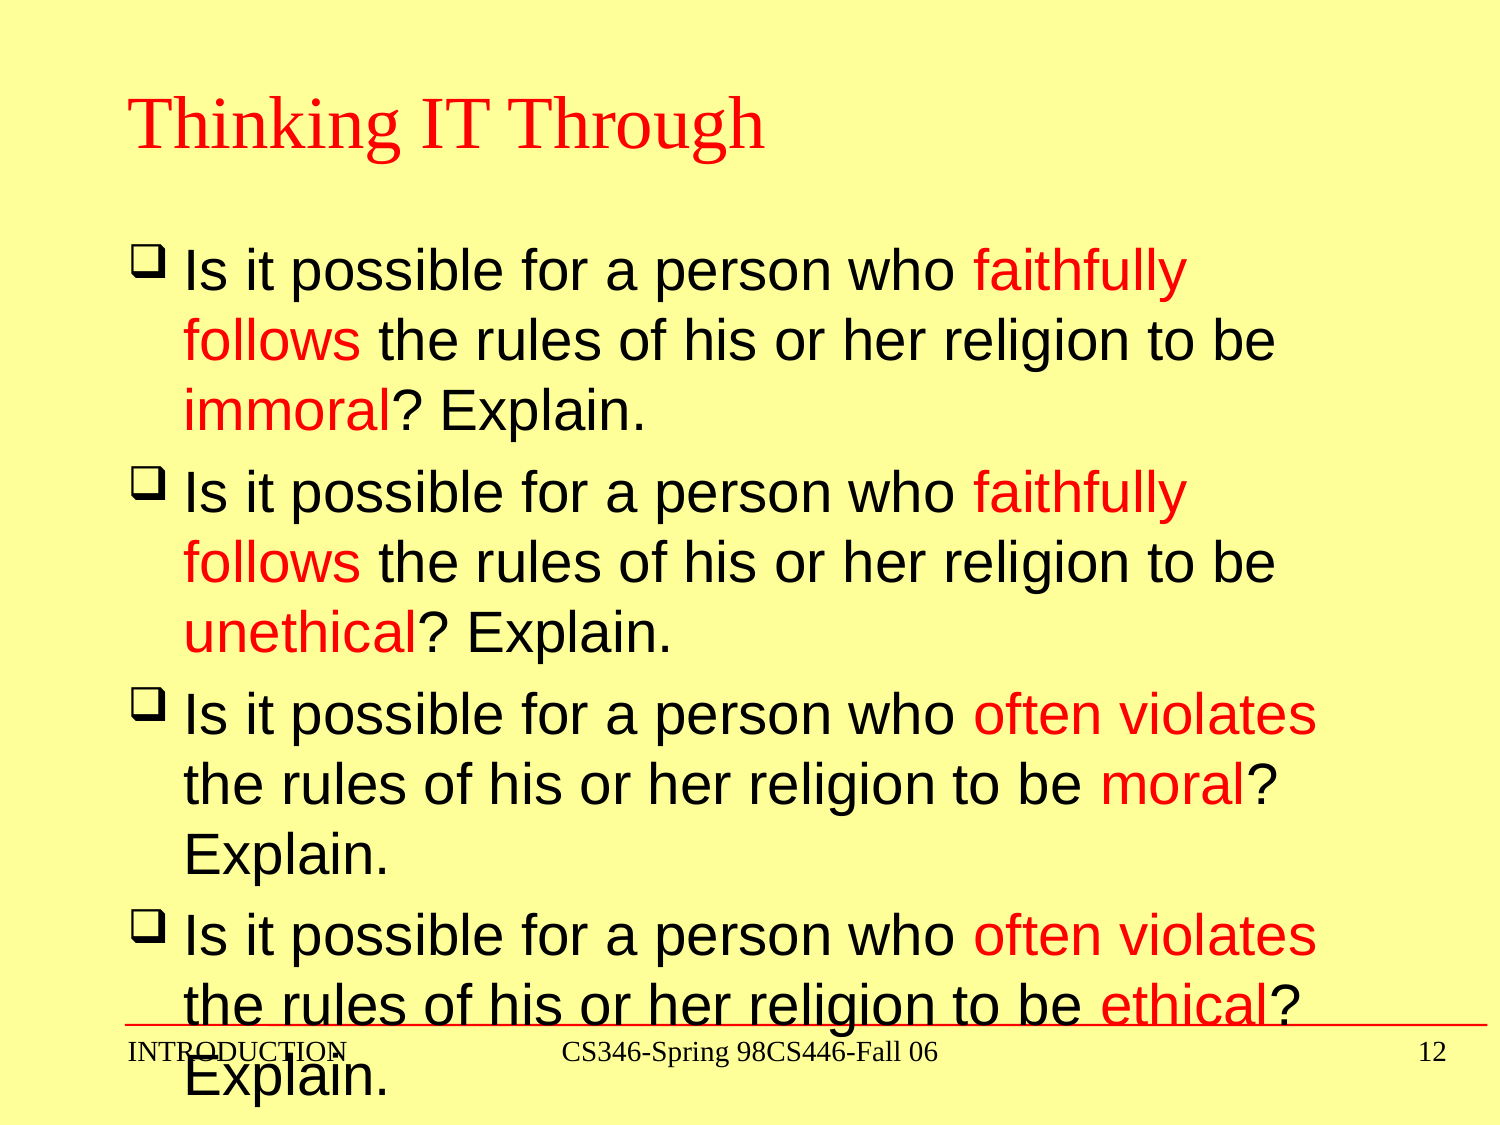

# Thinking IT Through
Is it possible for a person who faithfully follows the rules of his or her religion to be immoral? Explain.
Is it possible for a person who faithfully follows the rules of his or her religion to be unethical? Explain.
Is it possible for a person who often violates the rules of his or her religion to be moral? Explain.
Is it possible for a person who often violates the rules of his or her religion to be ethical? Explain.
INTRODUCTION
CS346-Spring 98CS446-Fall 06
12